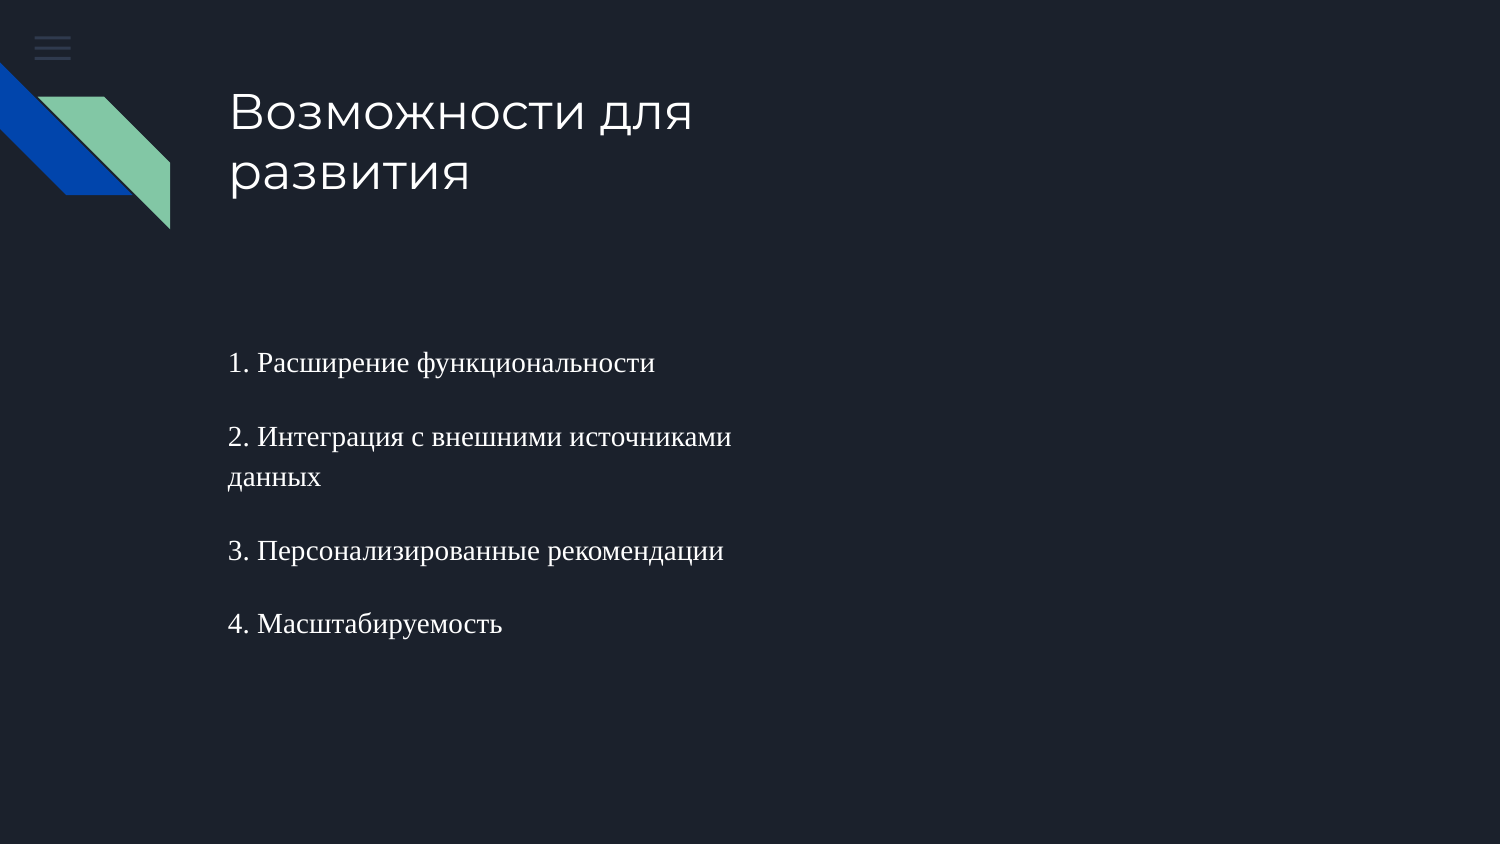

# Возможности для развития
1. Расширение функциональности
2. Интеграция с внешними источниками данных
3. Персонализированные рекомендации
4. Масштабируемость